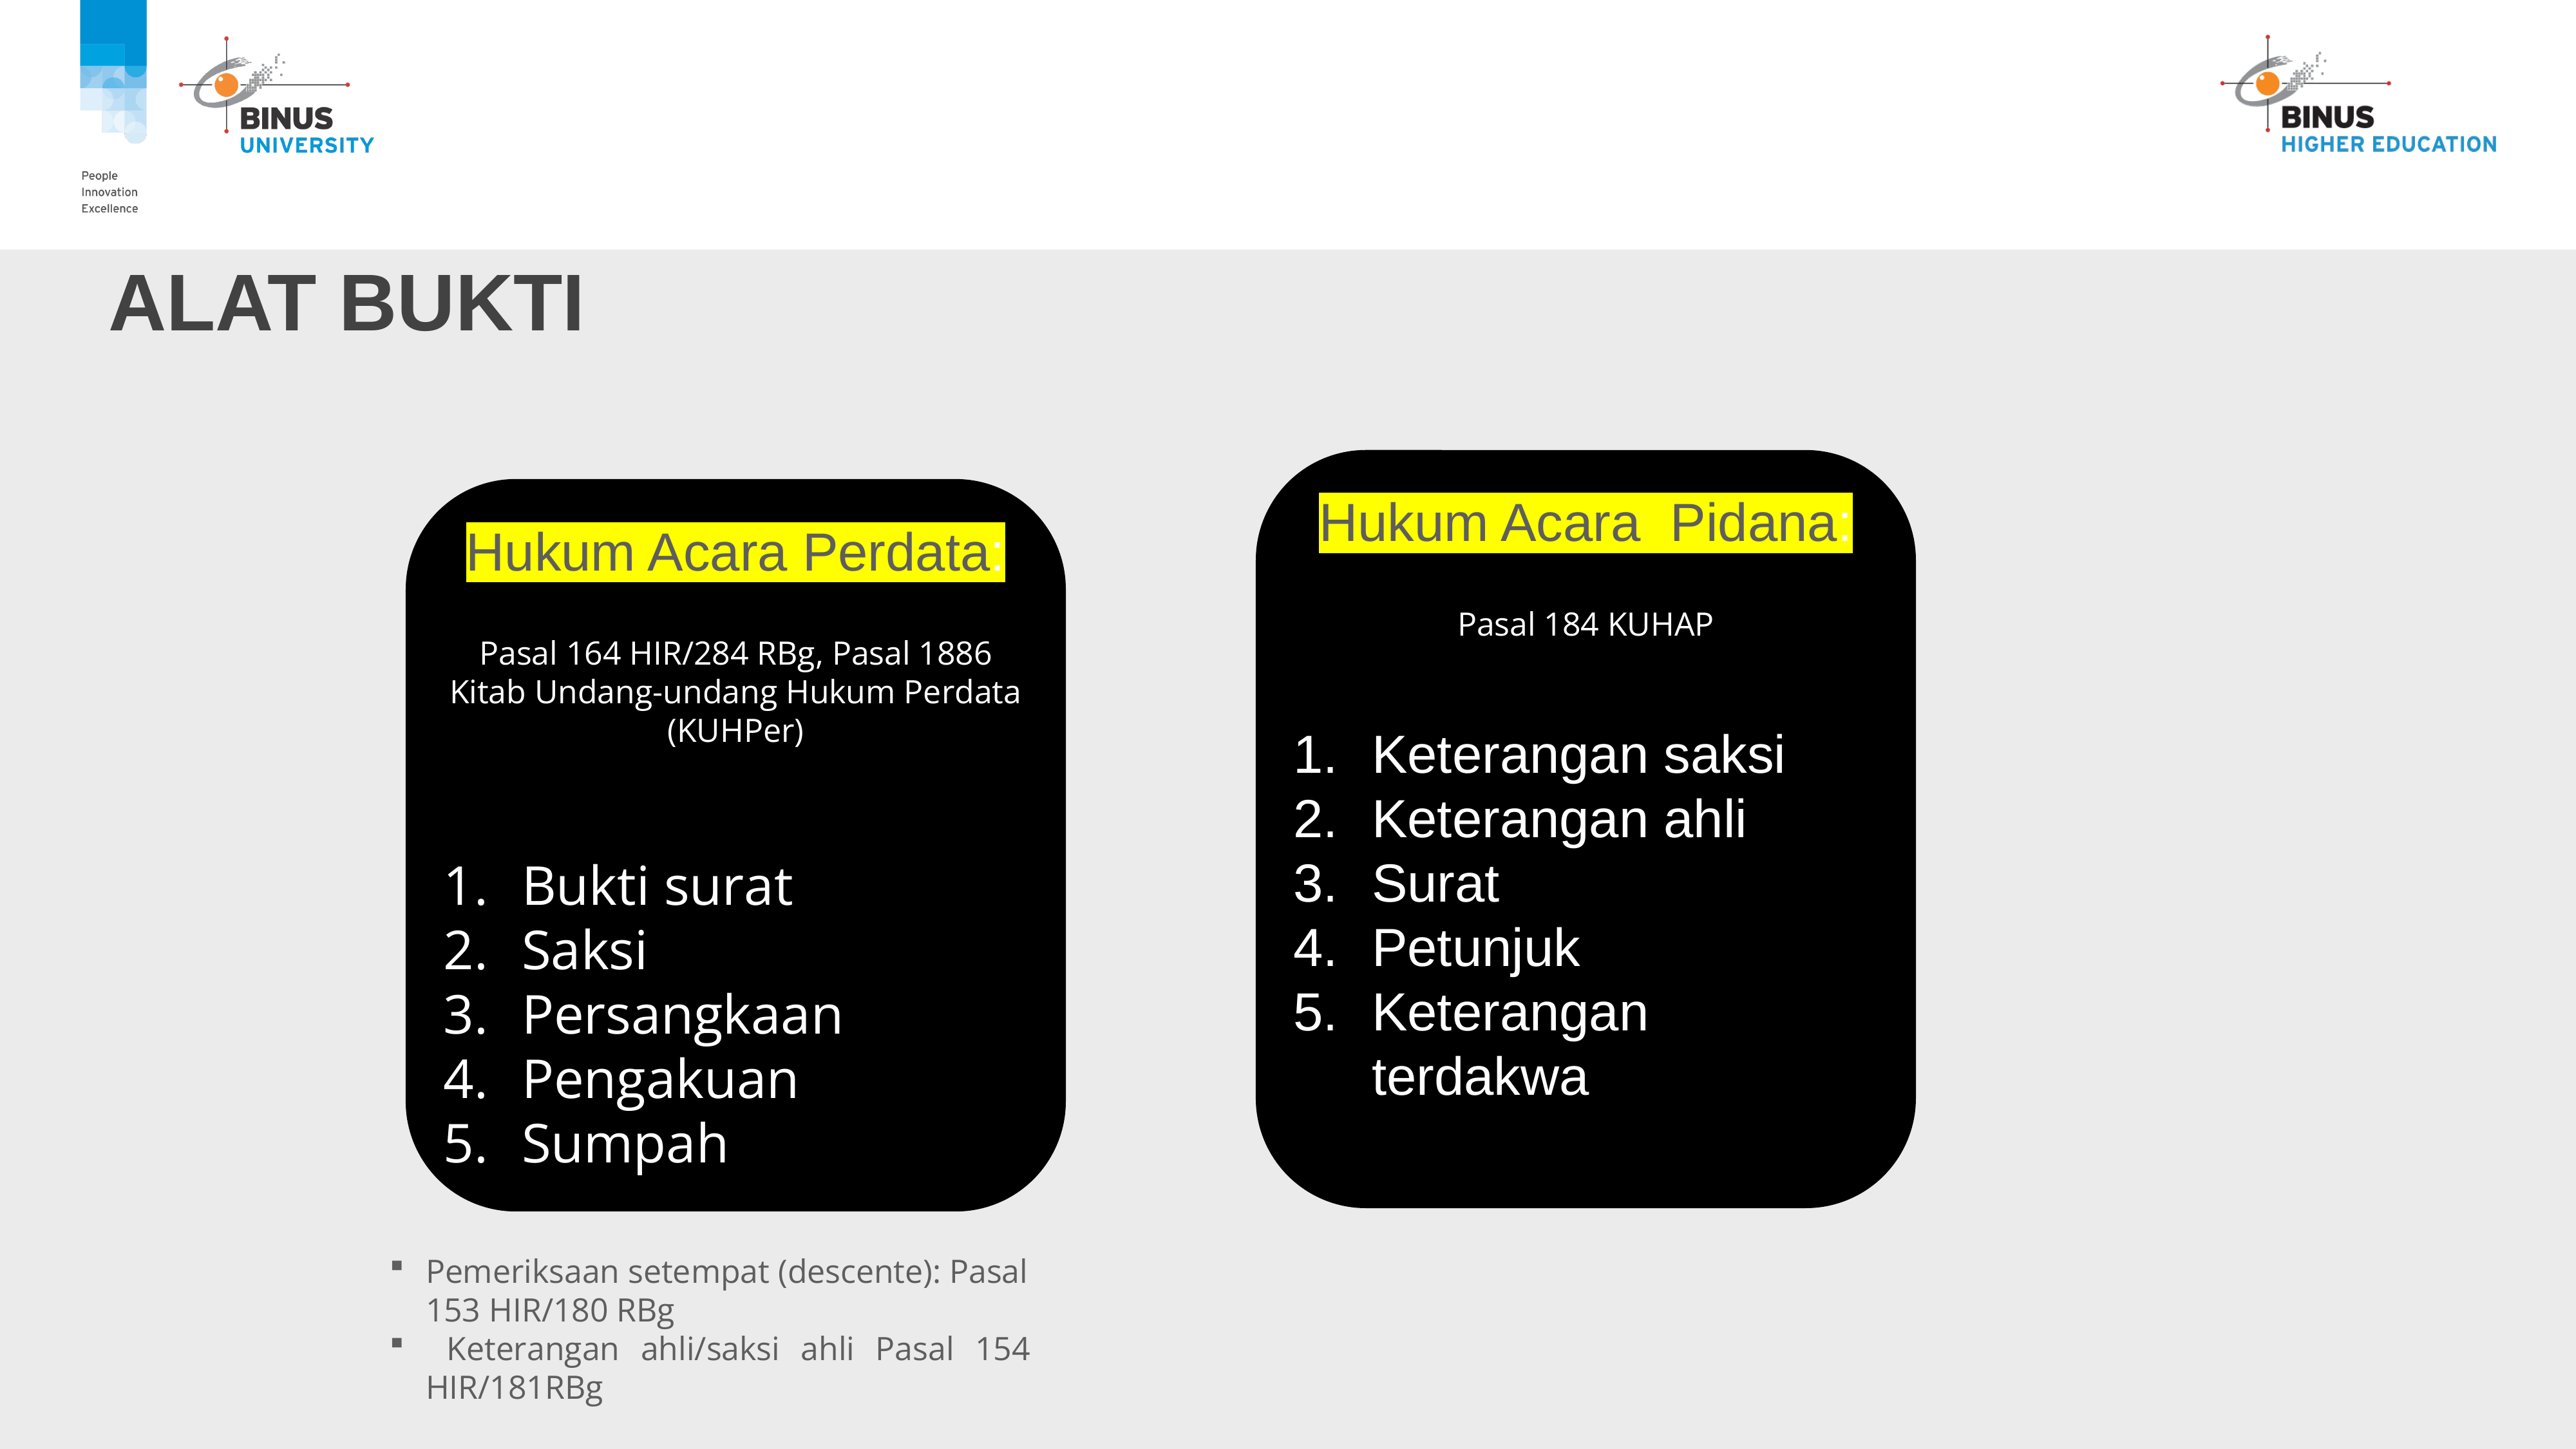

ALAT BUKTI
Hukum Acara  Pidana:

Pasal 184 KUHAP

Keterangan saksi
Keterangan ahli
Surat
Petunjuk
Keterangan terdakwa

Hukum Acara Perdata:

Pasal 164 HIR/284 RBg, Pasal 1886 Kitab Undang-undang Hukum Perdata (KUHPer)

Bukti surat
Saksi
Persangkaan
Pengakuan
Sumpah
Pemeriksaan setempat (descente): Pasal 153 HIR/180 RBg
 Keterangan ahli/saksi ahli Pasal 154 HIR/181RBg